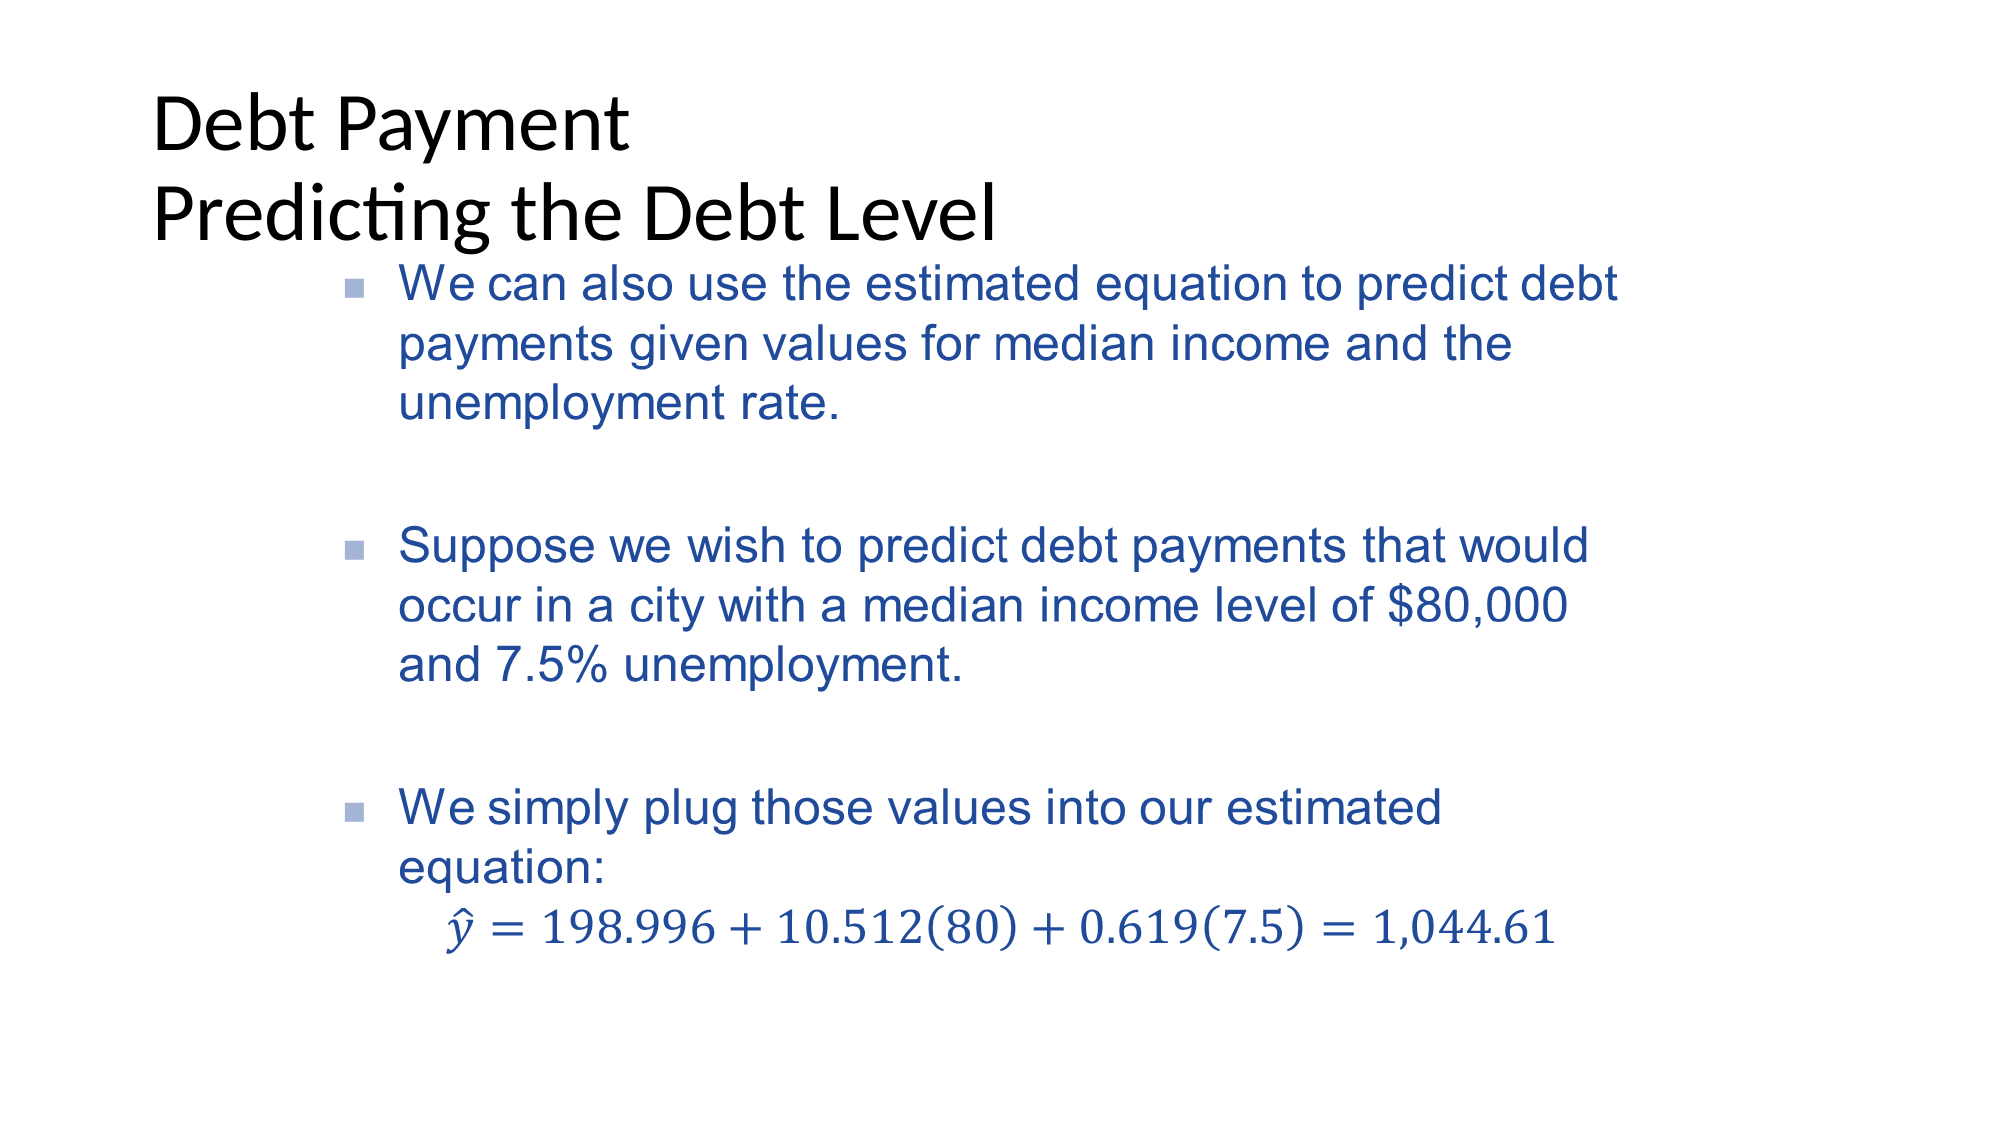

# Debt Payment Predicting the Debt Level

LO 14.4